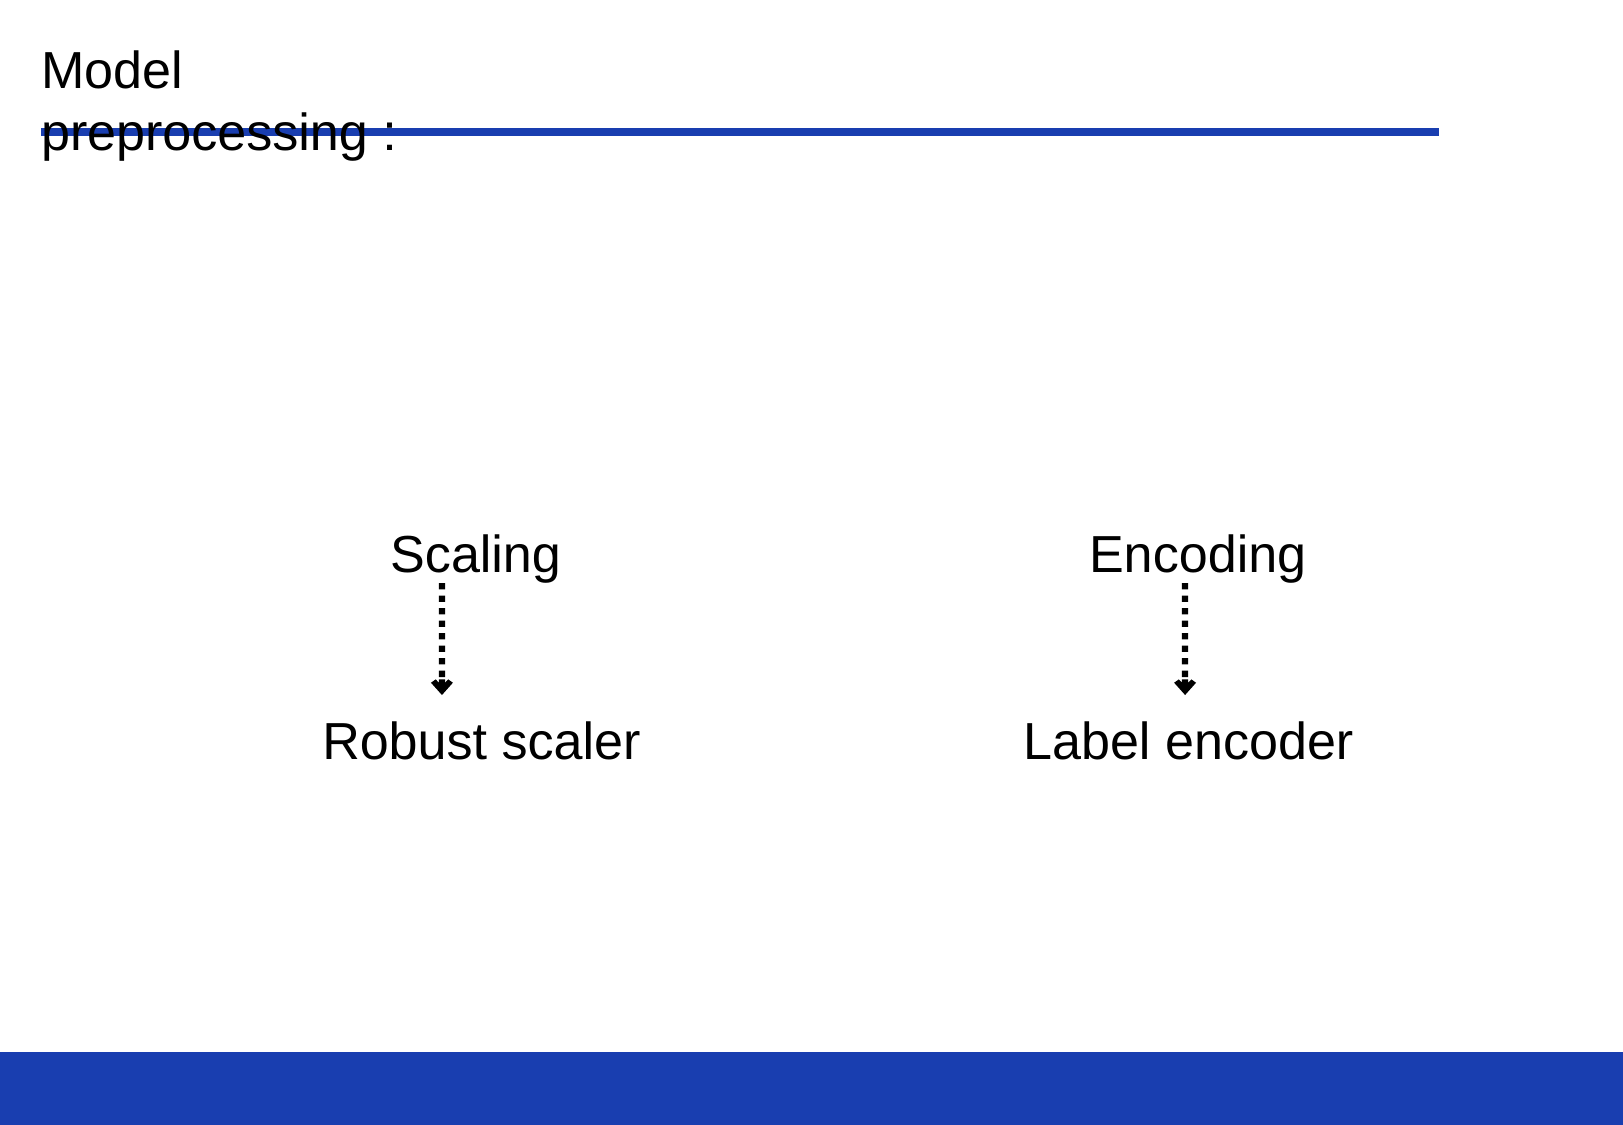

Model preprocessing :
Scaling
Encoding

Robust scaler
Label encoder